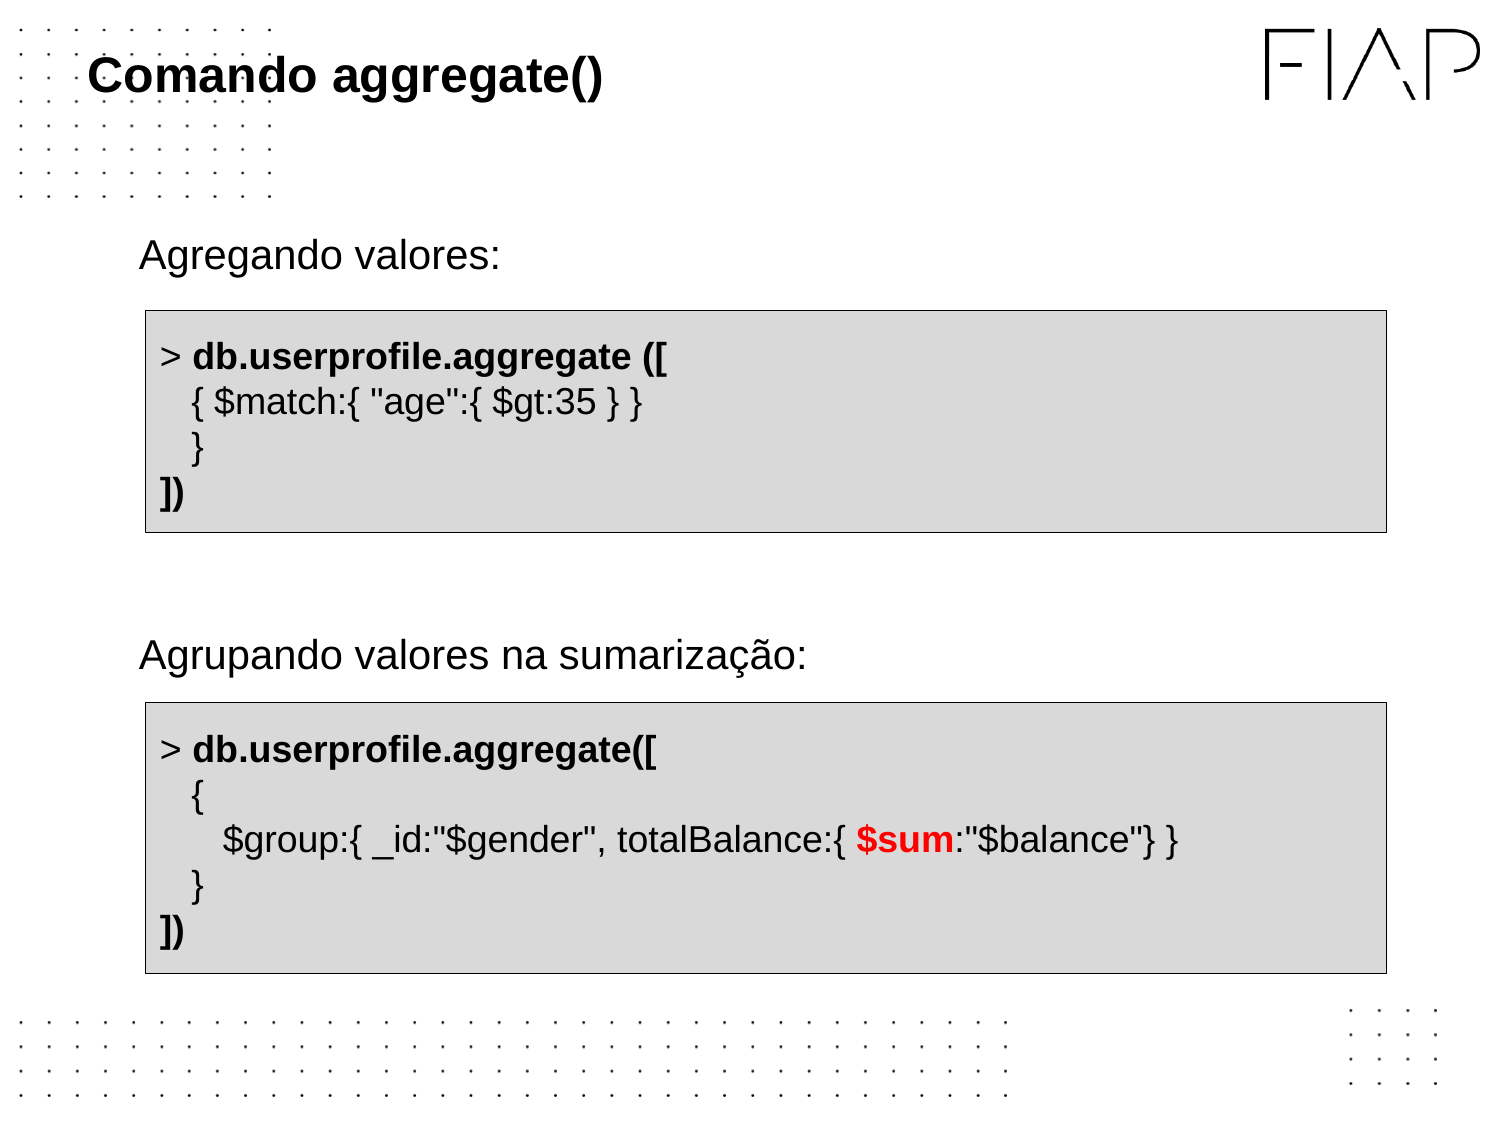

# Comando aggregate()
Agregando valores:

Agrupando valores na sumarização:
> db.userprofile.aggregate ([
   { $match:{ "age":{ $gt:35 } }
   }
])
> db.userprofile.aggregate([
   {
      $group:{ _id:"$gender", totalBalance:{ $sum:"$balance"} }
   }
])